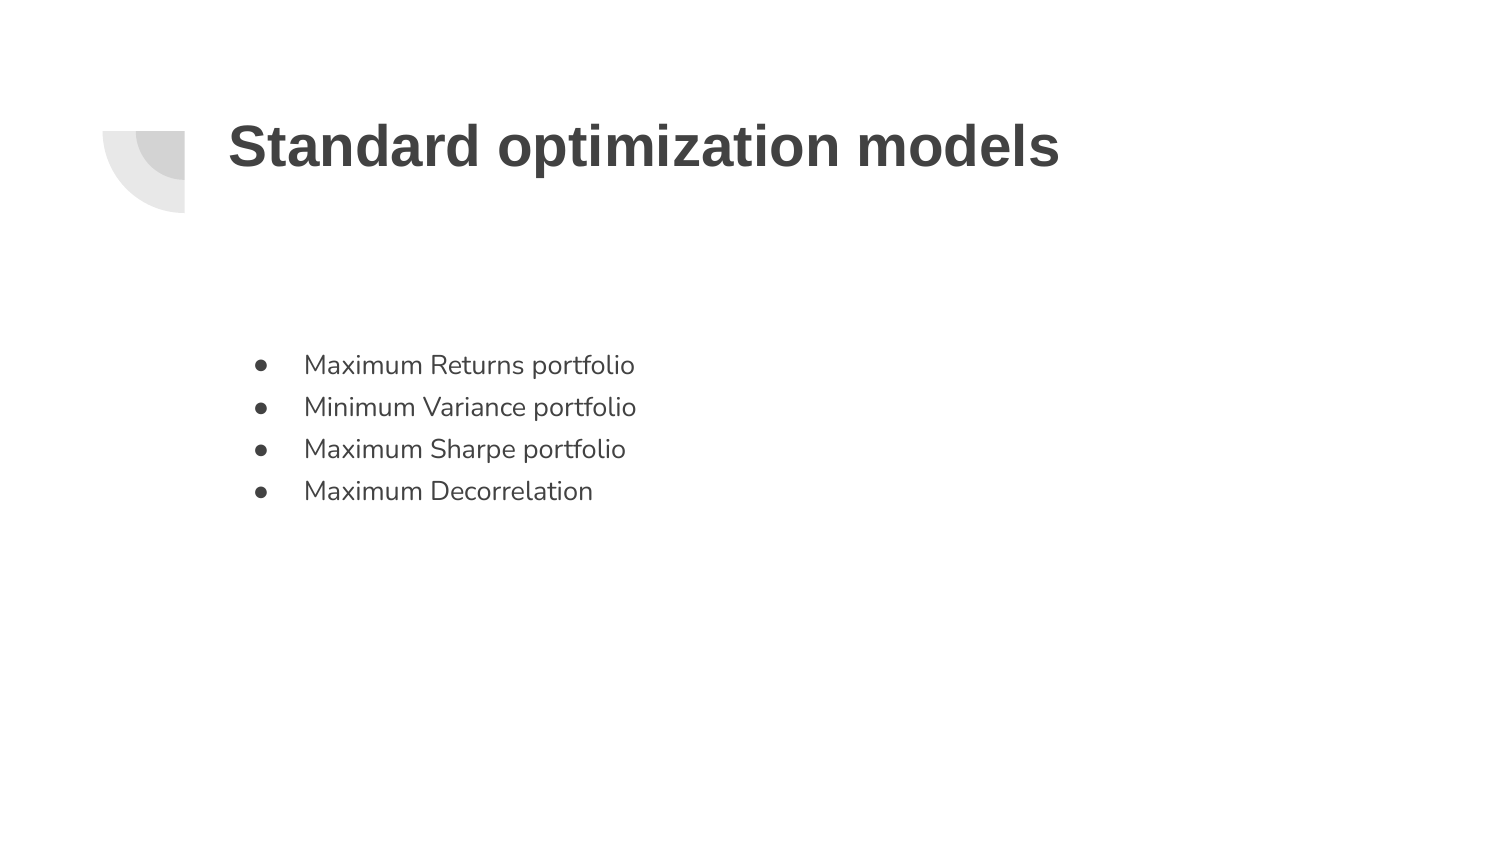

# Standard optimization models
Maximum Returns portfolio
Minimum Variance portfolio
Maximum Sharpe portfolio
Maximum Decorrelation